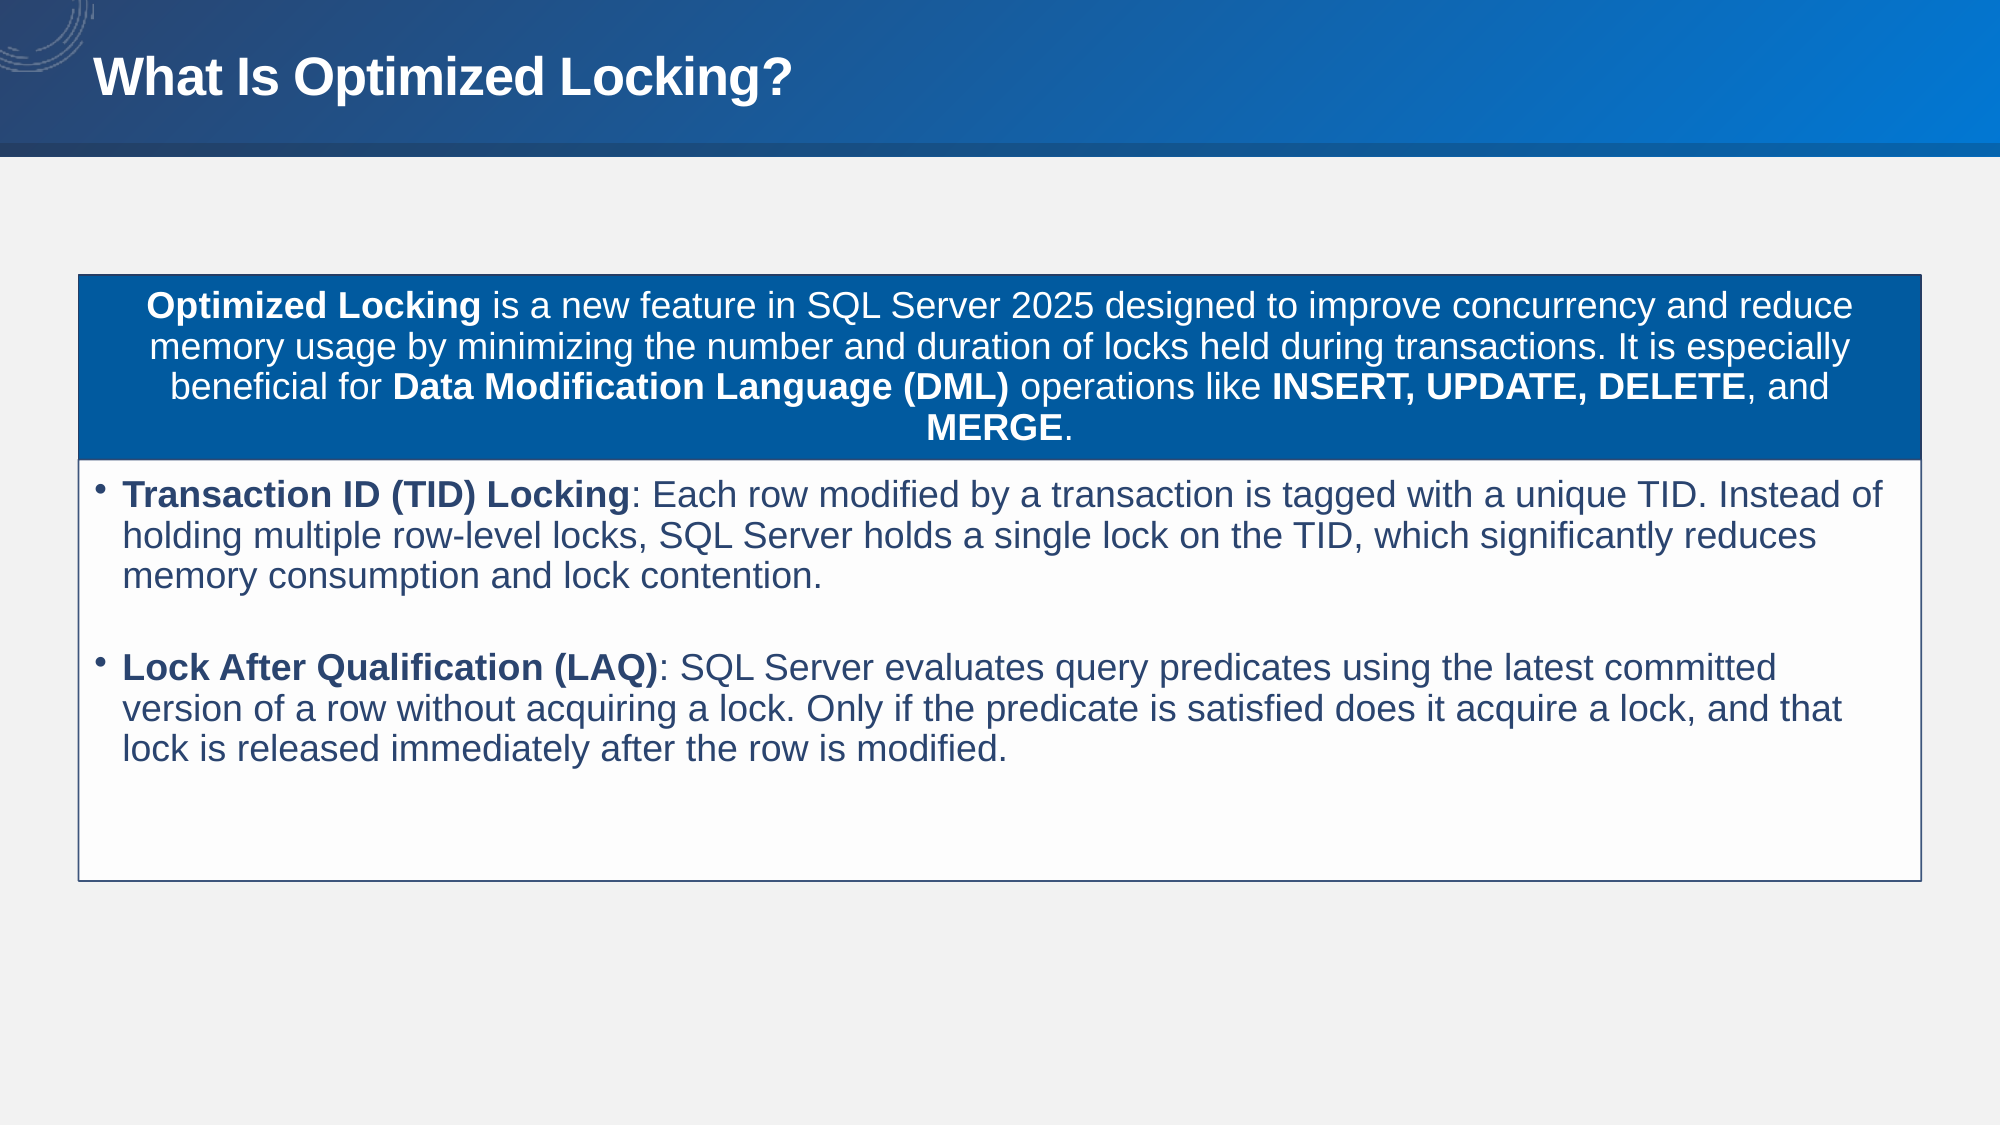

# What Is Optimized Locking?
Optimized Locking is a new feature in SQL Server 2025 designed to improve concurrency and reduce memory usage by minimizing the number and duration of locks held during transactions. It is especially beneficial for Data Modification Language (DML) operations like INSERT, UPDATE, DELETE, and MERGE.
Transaction ID (TID) Locking: Each row modified by a transaction is tagged with a unique TID. Instead of holding multiple row-level locks, SQL Server holds a single lock on the TID, which significantly reduces memory consumption and lock contention.

Lock After Qualification (LAQ): SQL Server evaluates query predicates using the latest committed version of a row without acquiring a lock. Only if the predicate is satisfied does it acquire a lock, and that lock is released immediately after the row is modified.